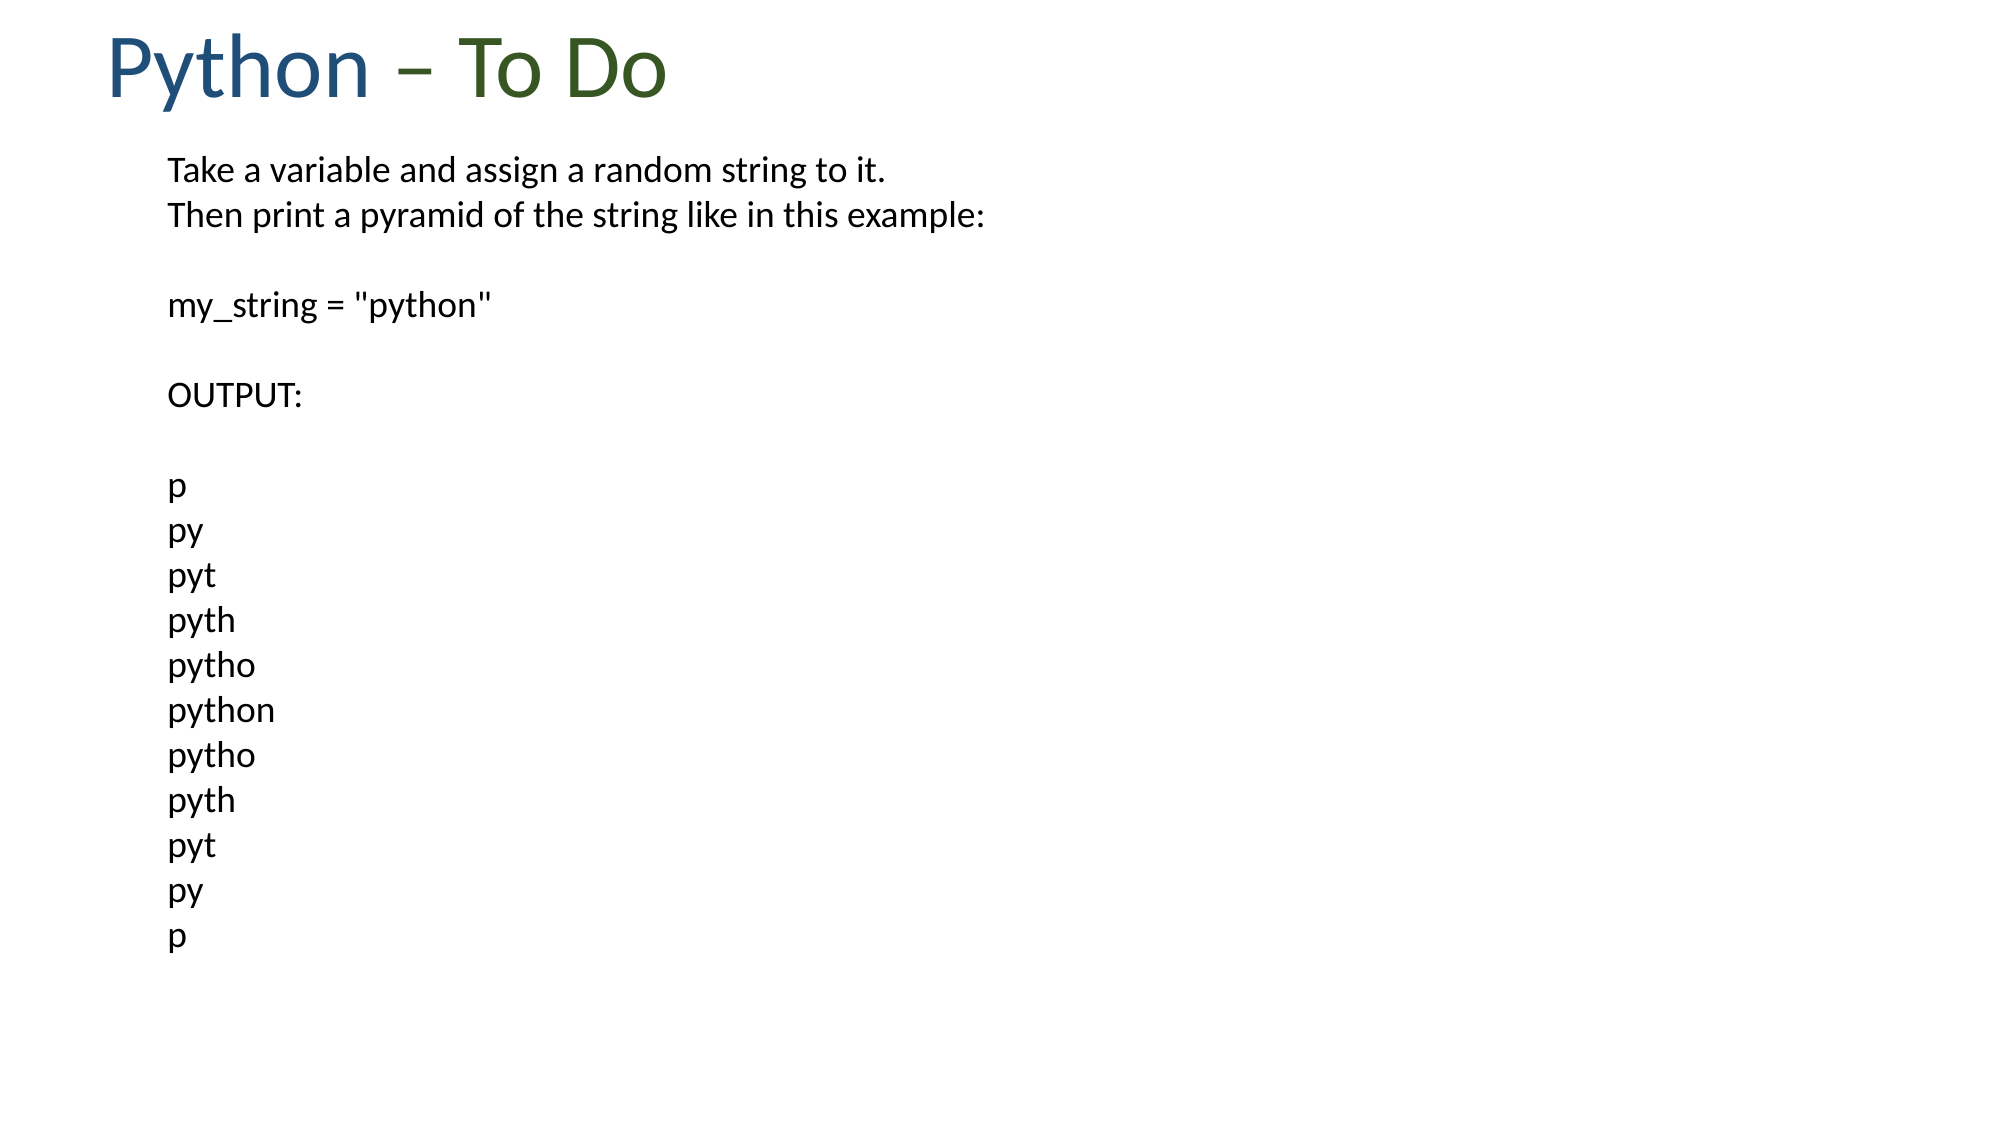

Python – To Do
Take a variable and assign a random string to it.
Then print a pyramid of the string like in this example:

my_string = "python"

OUTPUT:

p
py
pyt
pyth
pytho
python
pytho
pyth
pyt
py
p